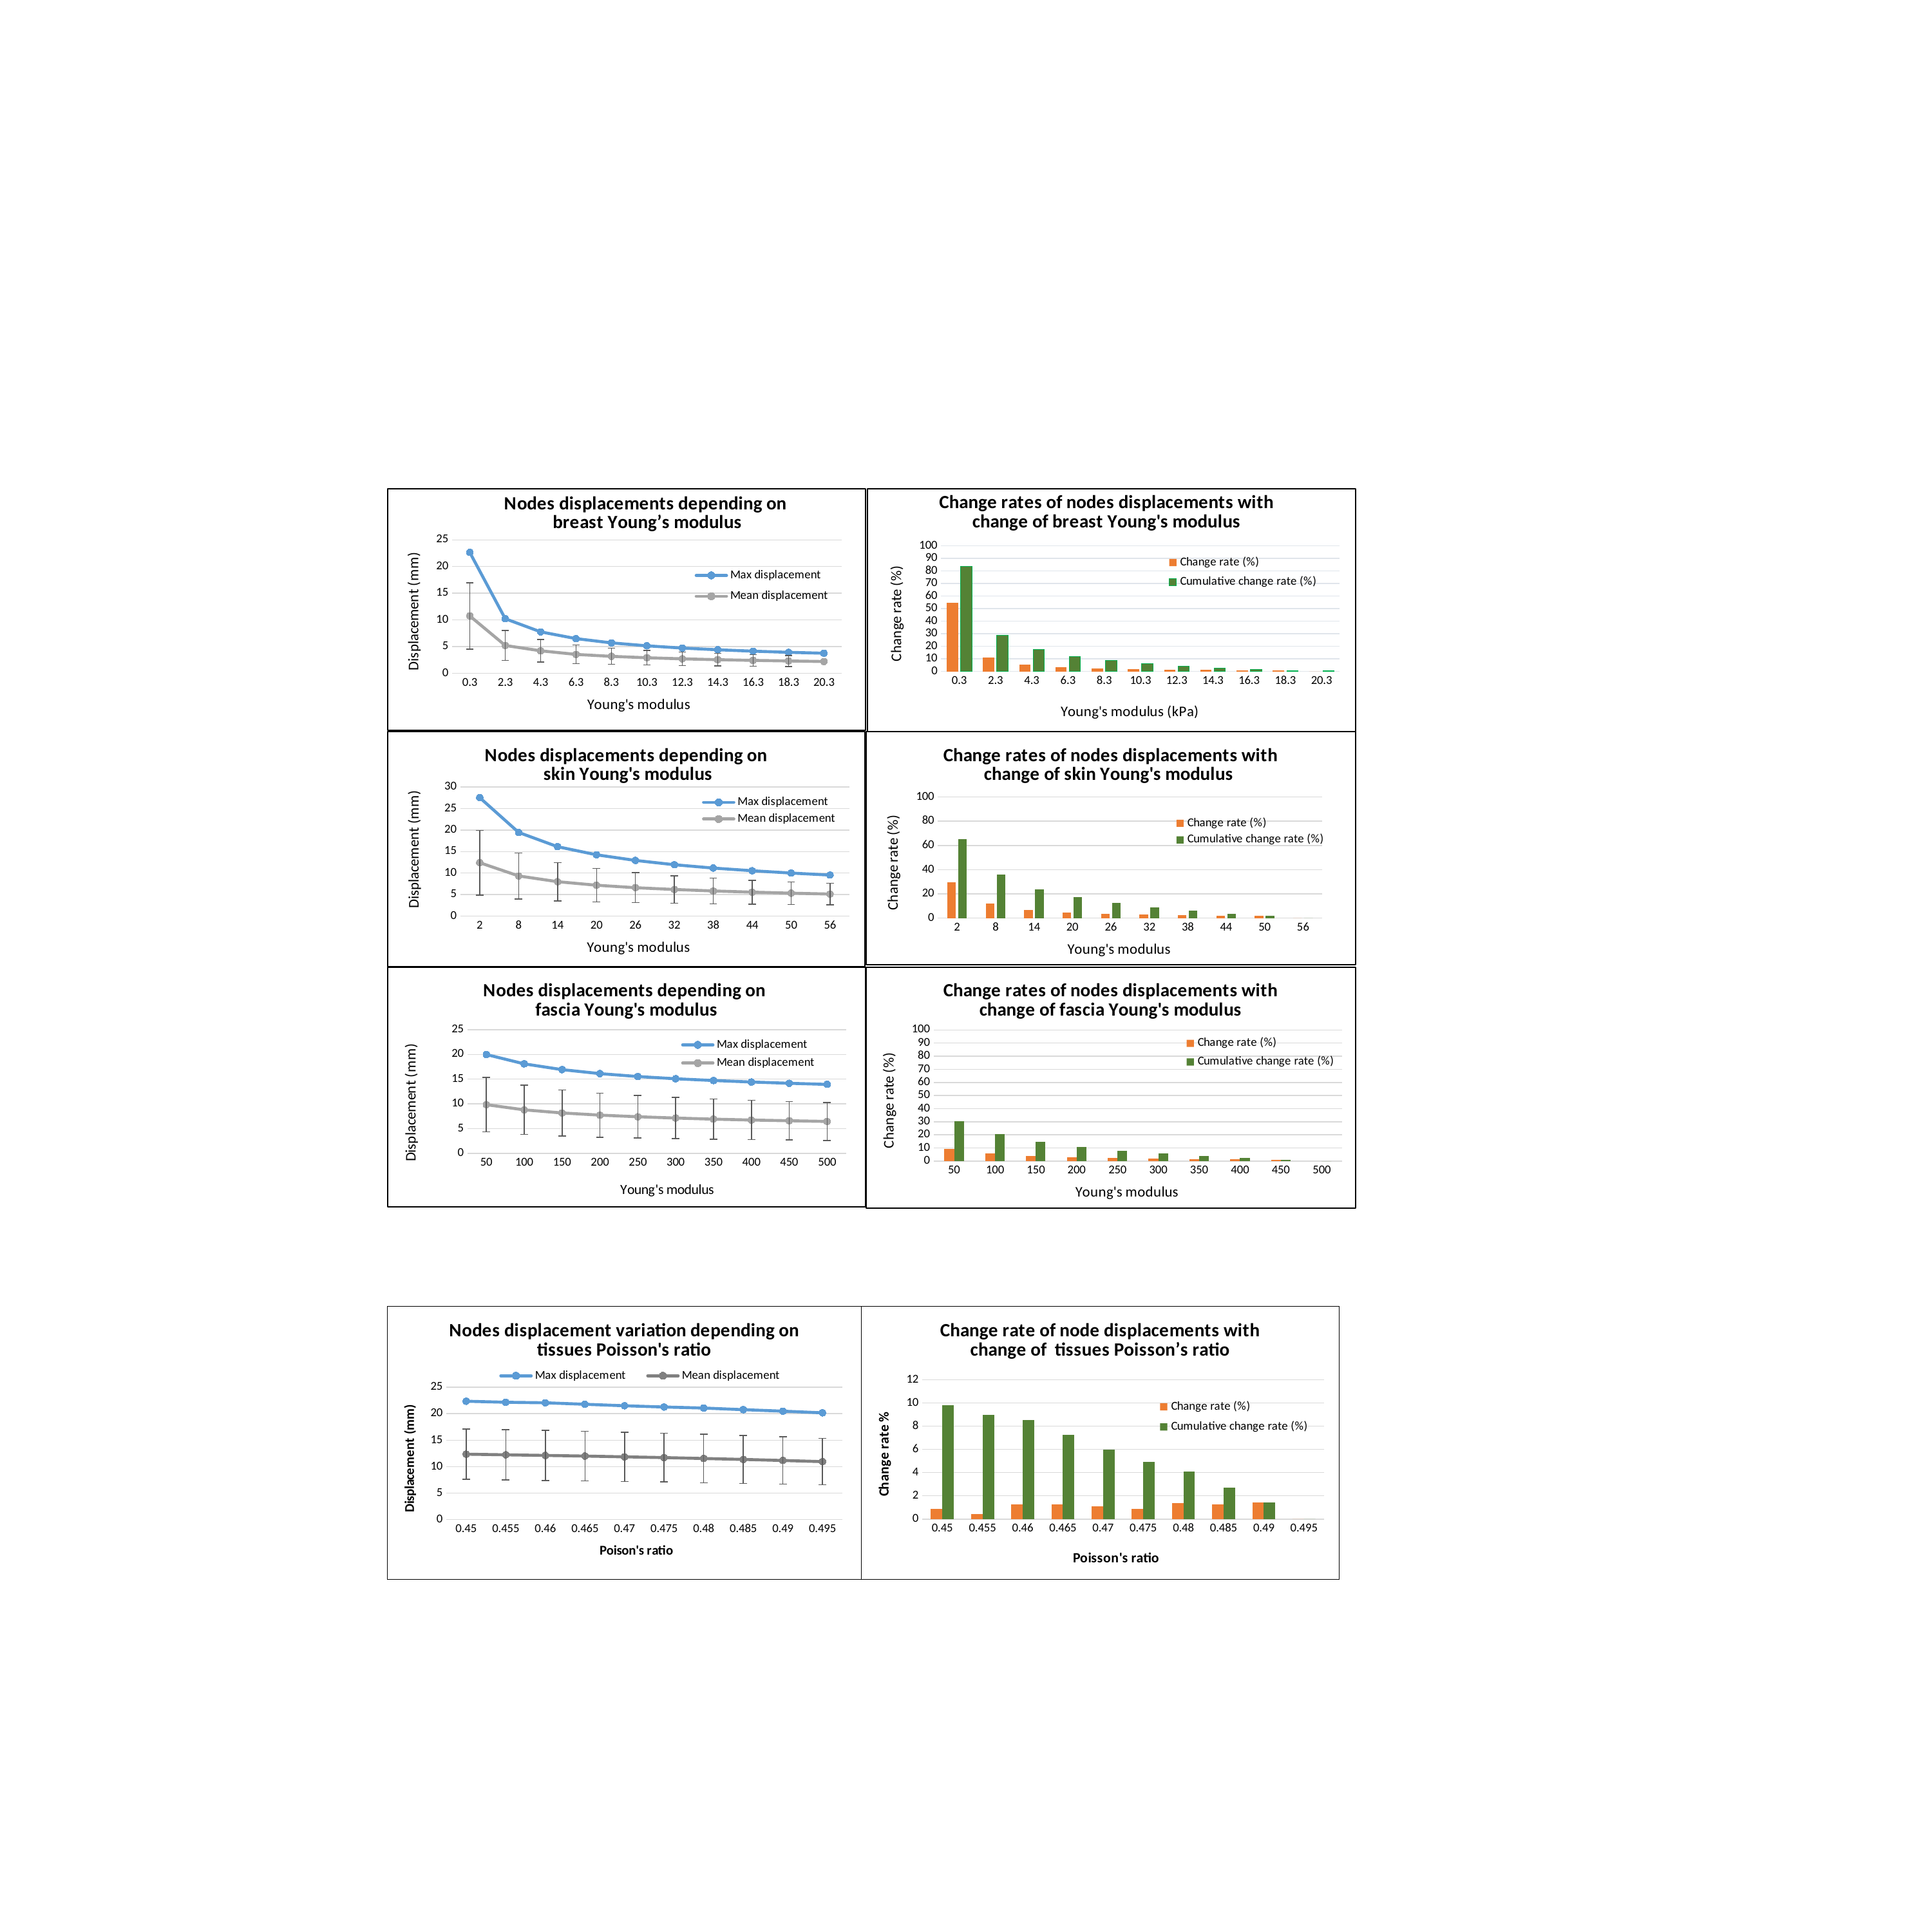

### Chart: Nodes displacements depending on
 breast Young’s modulus

| Category | Max displacement | Mean displacement |
|---|---|---|
| 0.3 | 22.64 | 10.74 |
| 2.2999999999999998 | 10.22 | 5.21 |
| 4.3 | 7.76 | 4.21 |
| 6.3 | 6.49 | 3.54 |
| 8.3000000000000007 | 5.7 | 3.18 |
| 10.3 | 5.15 | 2.91 |
| 12.3 | 4.73 | 2.71 |
| 14.3 | 4.41 | 2.55 |
| 16.3 | 4.14 | 2.42 |
| 18.3 | 3.93 | 2.31 |
| 20.3 | 3.76 | 2.21 |

### Chart: Change rates of nodes displacements with change of breast Young's modulus

| Category | Change rate (%) | Cumulative change rate (%) |
|---|---|---|
| 0.3 | 54.85865724381625 | 83.39222614840992 |
| 2.2999999999999998 | 10.86572438162544 | 28.533568904593643 |
| 4.3 | 5.609540636042407 | 17.667844522968203 |
| 6.3 | 3.4893992932862155 | 12.058303886925795 |
| 8.3000000000000007 | 2.4293286219081267 | 8.56890459363958 |
| 10.3 | 1.8551236749116597 | 6.139575971731453 |
| 12.3 | 1.4134275618374588 | 4.284452296819794 |
| 14.3 | 1.1925795053003547 | 2.871024734982335 |
| 16.3 | 0.9275618374558263 | 1.67844522968198 |
| 18.3 | 0.7508833922261537 | 0.7508833922261537 |
| 20.3 | 0.0 | 0.7508833922261537 |

### Chart: Nodes displacements depending on
 skin Young's modulus

| Category | Max displacement | Mean displacement  |
|---|---|---|
| 2 | 27.53 | 12.41 |
| 8 | 19.45 | 9.33 |
| 14 | 16.13 | 8.0 |
| 20 | 14.25 | 7.18 |
| 26 | 12.94 | 6.61 |
| 32 | 11.94 | 6.18 |
| 38 | 11.17 | 5.84 |
| 44 | 10.54 | 5.57 |
| 50 | 10.01 | 5.33 |
| 56 | 9.54 | 5.13 |

### Chart: Change rates of nodes displacements with change of skin Young's modulus

| Category | Change rate (%) | Cumulative change rate (%) |
|---|---|---|
| 2 | 29.349800217944065 | 65.3468942971304 |
| 8 | 12.05957137667999 | 35.99709407918635 |
| 14 | 6.828913912095892 | 23.937522702506357 |
| 20 | 4.758445332364694 | 17.108608790410464 |
| 26 | 3.632401017072283 | 12.35016345804577 |
| 32 | 2.796948783145659 | 8.717762440973488 |
| 38 | 2.2884126407555385 | 5.9208136578278285 |
| 44 | 1.9251725390483116 | 3.63240101707229 |
| 50 | 1.7072284780239784 | 1.7072284780239784 |
| 56 | 0.0 | 0.0 |

### Chart: Nodes displacements depending on
fascia Young's modulus

| Category | Max displacement  | Mean displacement  |
|---|---|---|
| 50 | 19.98 | 9.84 |
| 100 | 18.09 | 8.79 |
| 150 | 16.92 | 8.16 |
| 200 | 16.12 | 7.72 |
| 250 | 15.53 | 7.39 |
| 300 | 15.08 | 7.13 |
| 350 | 14.72 | 6.91 |
| 400 | 14.42 | 6.73 |
| 450 | 14.16 | 6.58 |
| 500 | 13.94 | 6.44 |

### Chart: Change rates of nodes displacements with change of fascia Young's modulus

| Category | Cumulative change rate (%) | Change rate (%) |
|---|---|---|
| 50 | 30.230230230230234 | 9.459459459459467 |
| 100 | 20.770770770770767 | 5.855855855855836 |
| 150 | 14.914914914914931 | 4.004004004004017 |
| 200 | 10.910910910910914 | 2.9529529529529555 |
| 250 | 7.957957957957959 | 2.252252252252248 |
| 300 | 5.705705705705711 | 1.8018018018018012 |
| 350 | 3.9039039039039096 | 1.501501501501508 |
| 400 | 2.4024024024024015 | 1.3013013013012937 |
| 450 | 1.1011011011011078 | 1.1011011011011078 |
| 500 | 0.0 | None |

### Chart: Nodes displacement variation depending on tissues Poisson's ratio

| Category | Max displacement | Mean displacement |
|---|---|---|
| 0.45 | 22.35 | 12.35 |
| 0.45500000000000002 | 22.16 | 12.23 |
| 0.46 | 22.06 | 12.11 |
| 0.46500000000000002 | 21.78 | 11.99 |
| 0.47000000000000003 | 21.5 | 11.85 |
| 0.47500000000000003 | 21.26 | 11.7 |
| 0.48000000000000004 | 21.07 | 11.53 |
| 0.48500000000000004 | 20.76 | 11.36 |
| 0.49000000000000005 | 20.48 | 11.16 |
| 0.49500000000000005 | 20.16 | 10.94 |

### Chart: Change rate of node displacements with change of  tissues Poisson’s ratio

| Category | Change rate (%) | Cumulative change rate (%) |
|---|---|---|
| 0.45 | 0.8501118568232755 | 9.798657718120808 |
| 0.45500000000000002 | 0.4474272930648908 | 8.948545861297532 |
| 0.46 | 1.2527964205816318 | 8.501118568232641 |
| 0.46500000000000002 | 1.2527964205816602 | 7.24832214765101 |
| 0.47000000000000003 | 1.0738255033556925 | 5.995525727069349 |
| 0.47500000000000003 | 0.8501118568232755 | 4.921700223713657 |
| 0.48000000000000004 | 1.3870246085011075 | 4.071588366890381 |
| 0.48500000000000004 | 1.2527964205816744 | 2.684563758389274 |
| 0.49000000000000005 | 1.4317673378075995 | 1.4317673378075995 |
| 0.49500000000000005 | 0.0 | 0.0 |